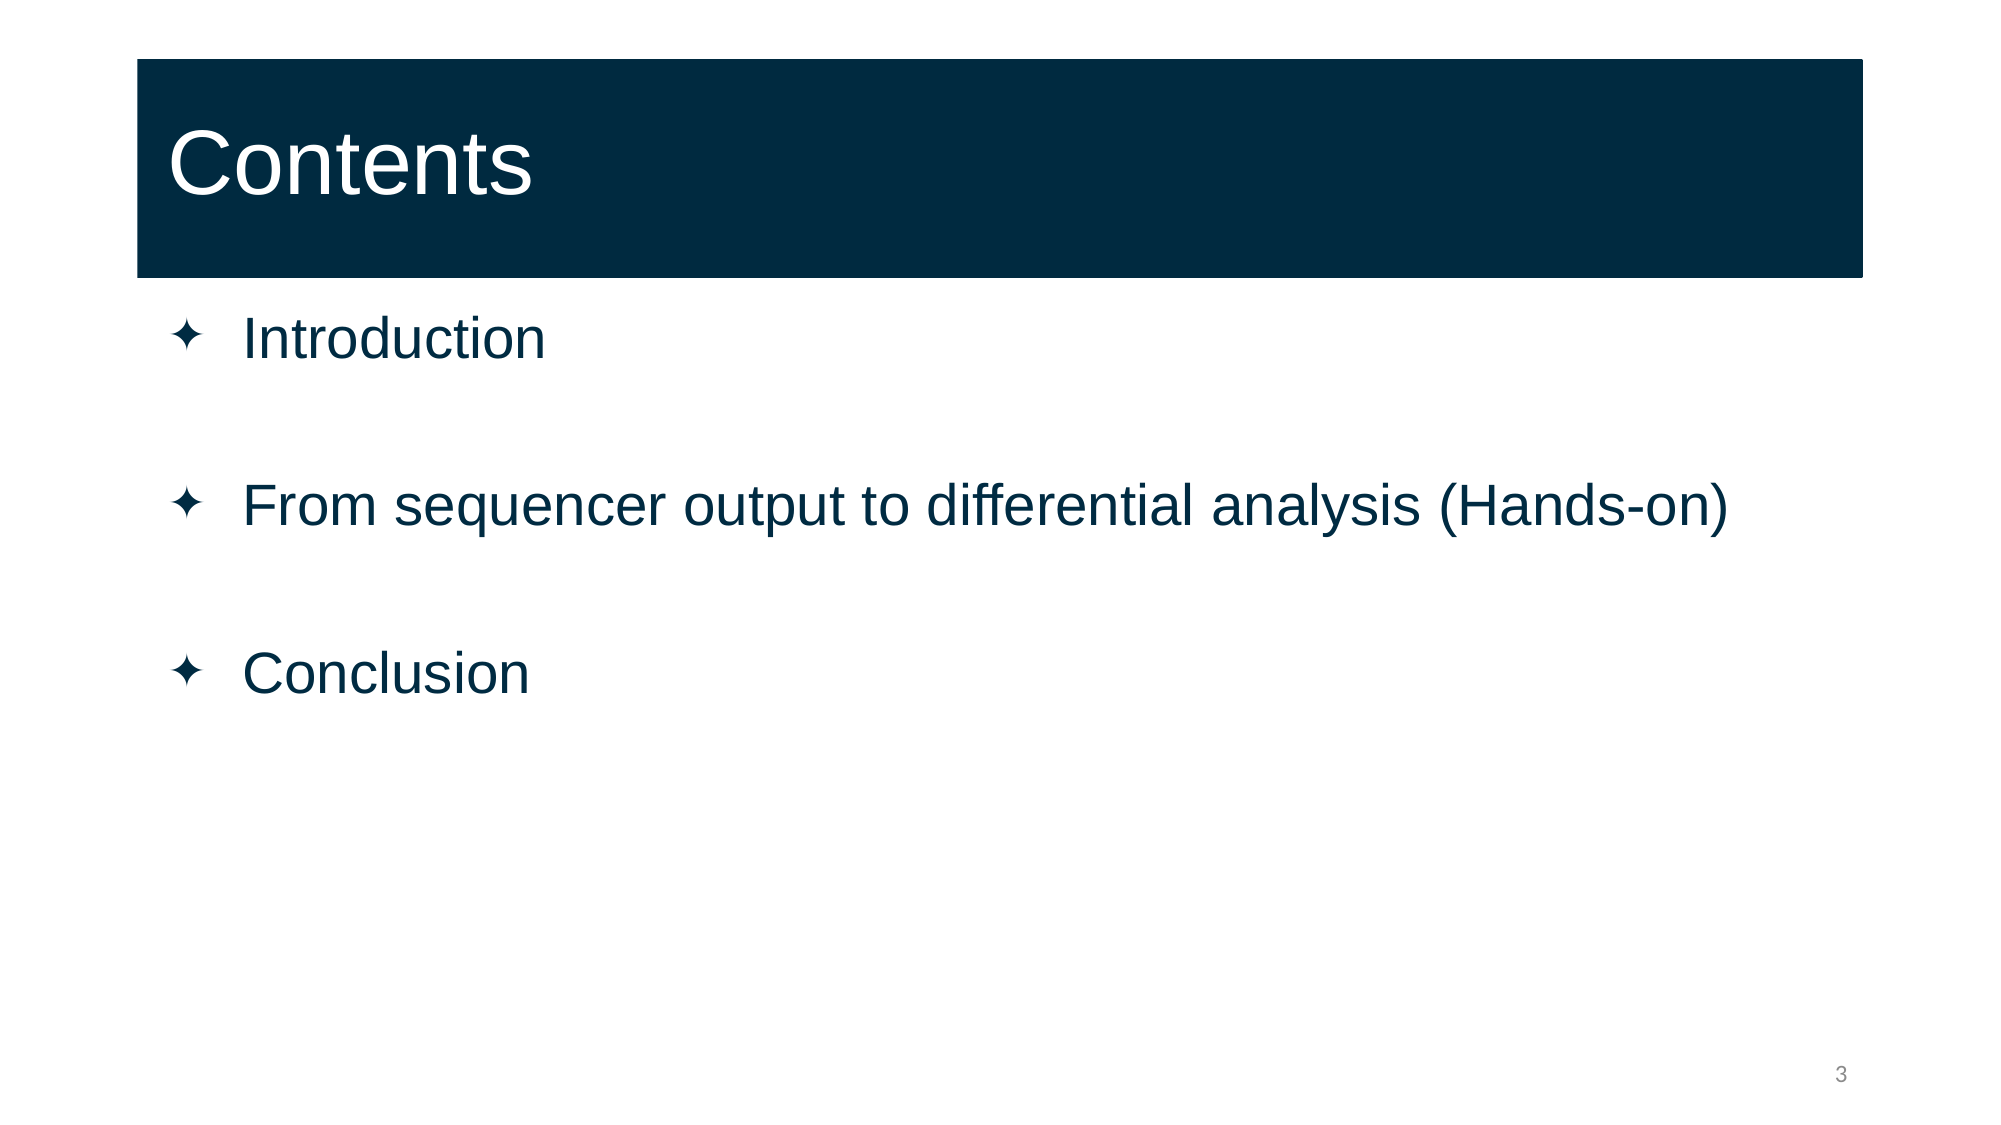

# Contents
Introduction

From sequencer output to differential analysis (Hands-on)

Conclusion
3